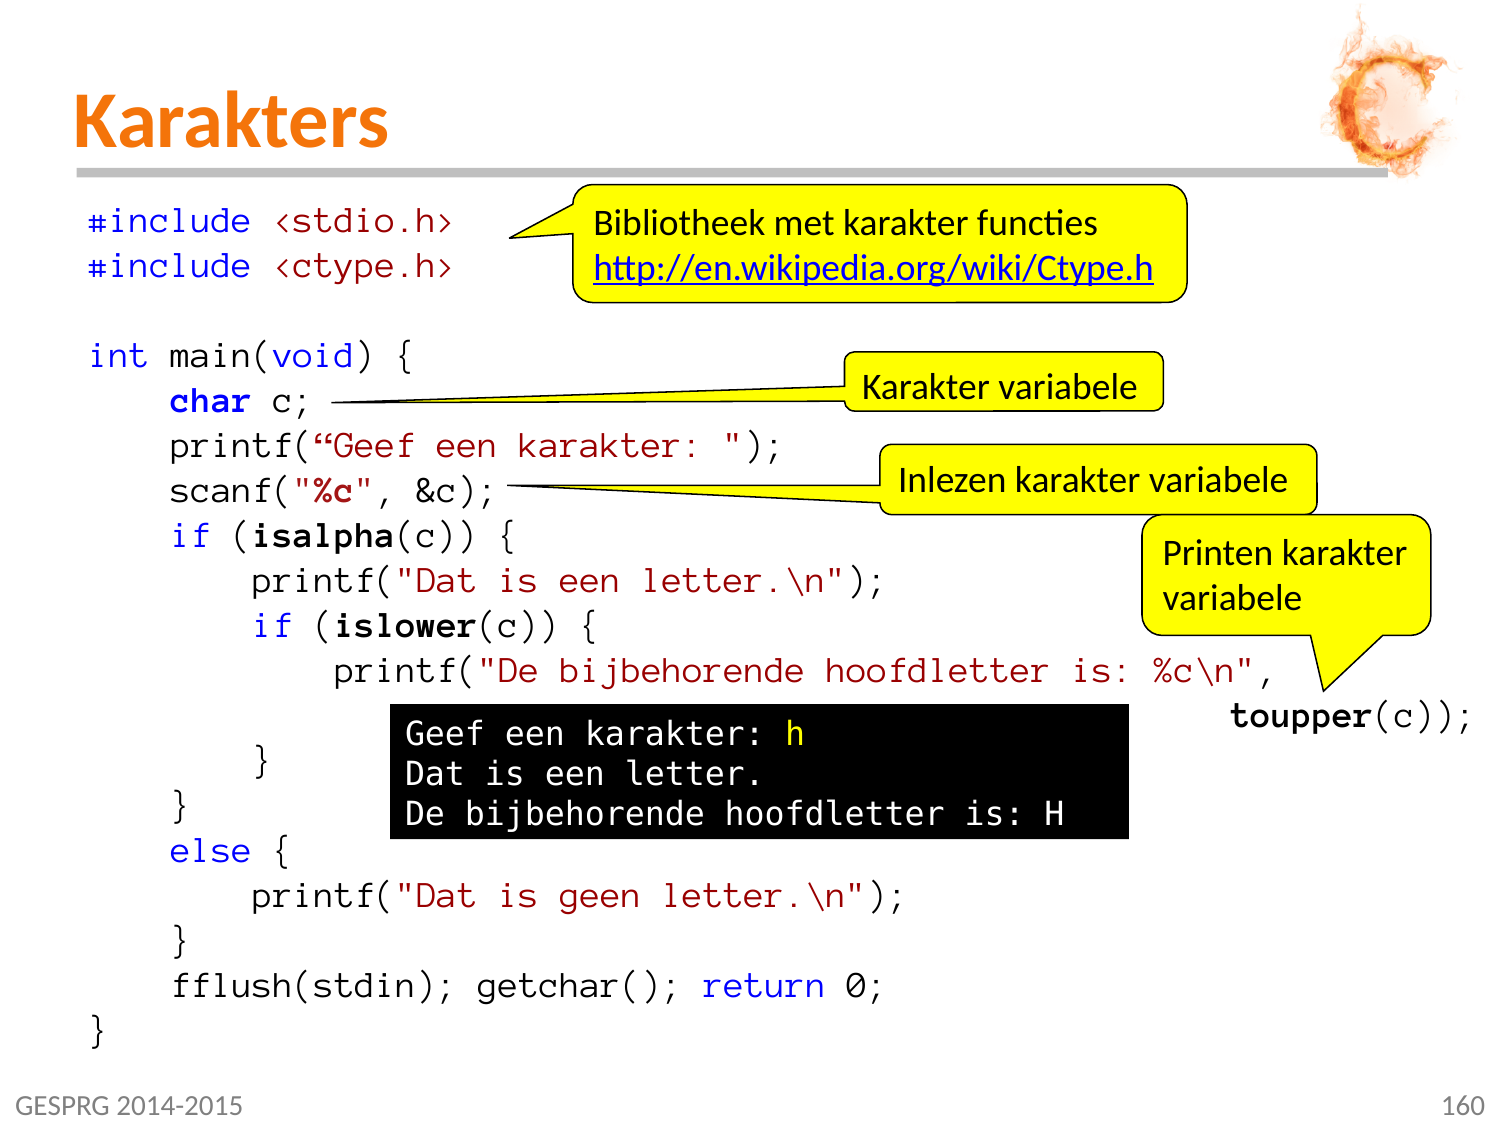

# Karakters
Bibliotheek met karakter functies
http://en.wikipedia.org/wiki/Ctype.h
#include <stdio.h>
#include <ctype.h>

int main(void) {
    char c;
    printf(“Geef een karakter: ");
    scanf("%c", &c);
    if (isalpha(c)) {
        printf("Dat is een letter.\n");
        if (islower(c)) {
            printf("De bijbehorende hoofdletter is: %c\n",
toupper(c));
        }
    }
    else {
        printf("Dat is geen letter.\n");
    }
    fflush(stdin); getchar(); return 0;
}
Karakter variabele
Inlezen karakter variabele
Printen karakter variabele
Geef een karakter: h
Dat is een letter.
De bijbehorende hoofdletter is: H
GESPRG 2014-2015
160